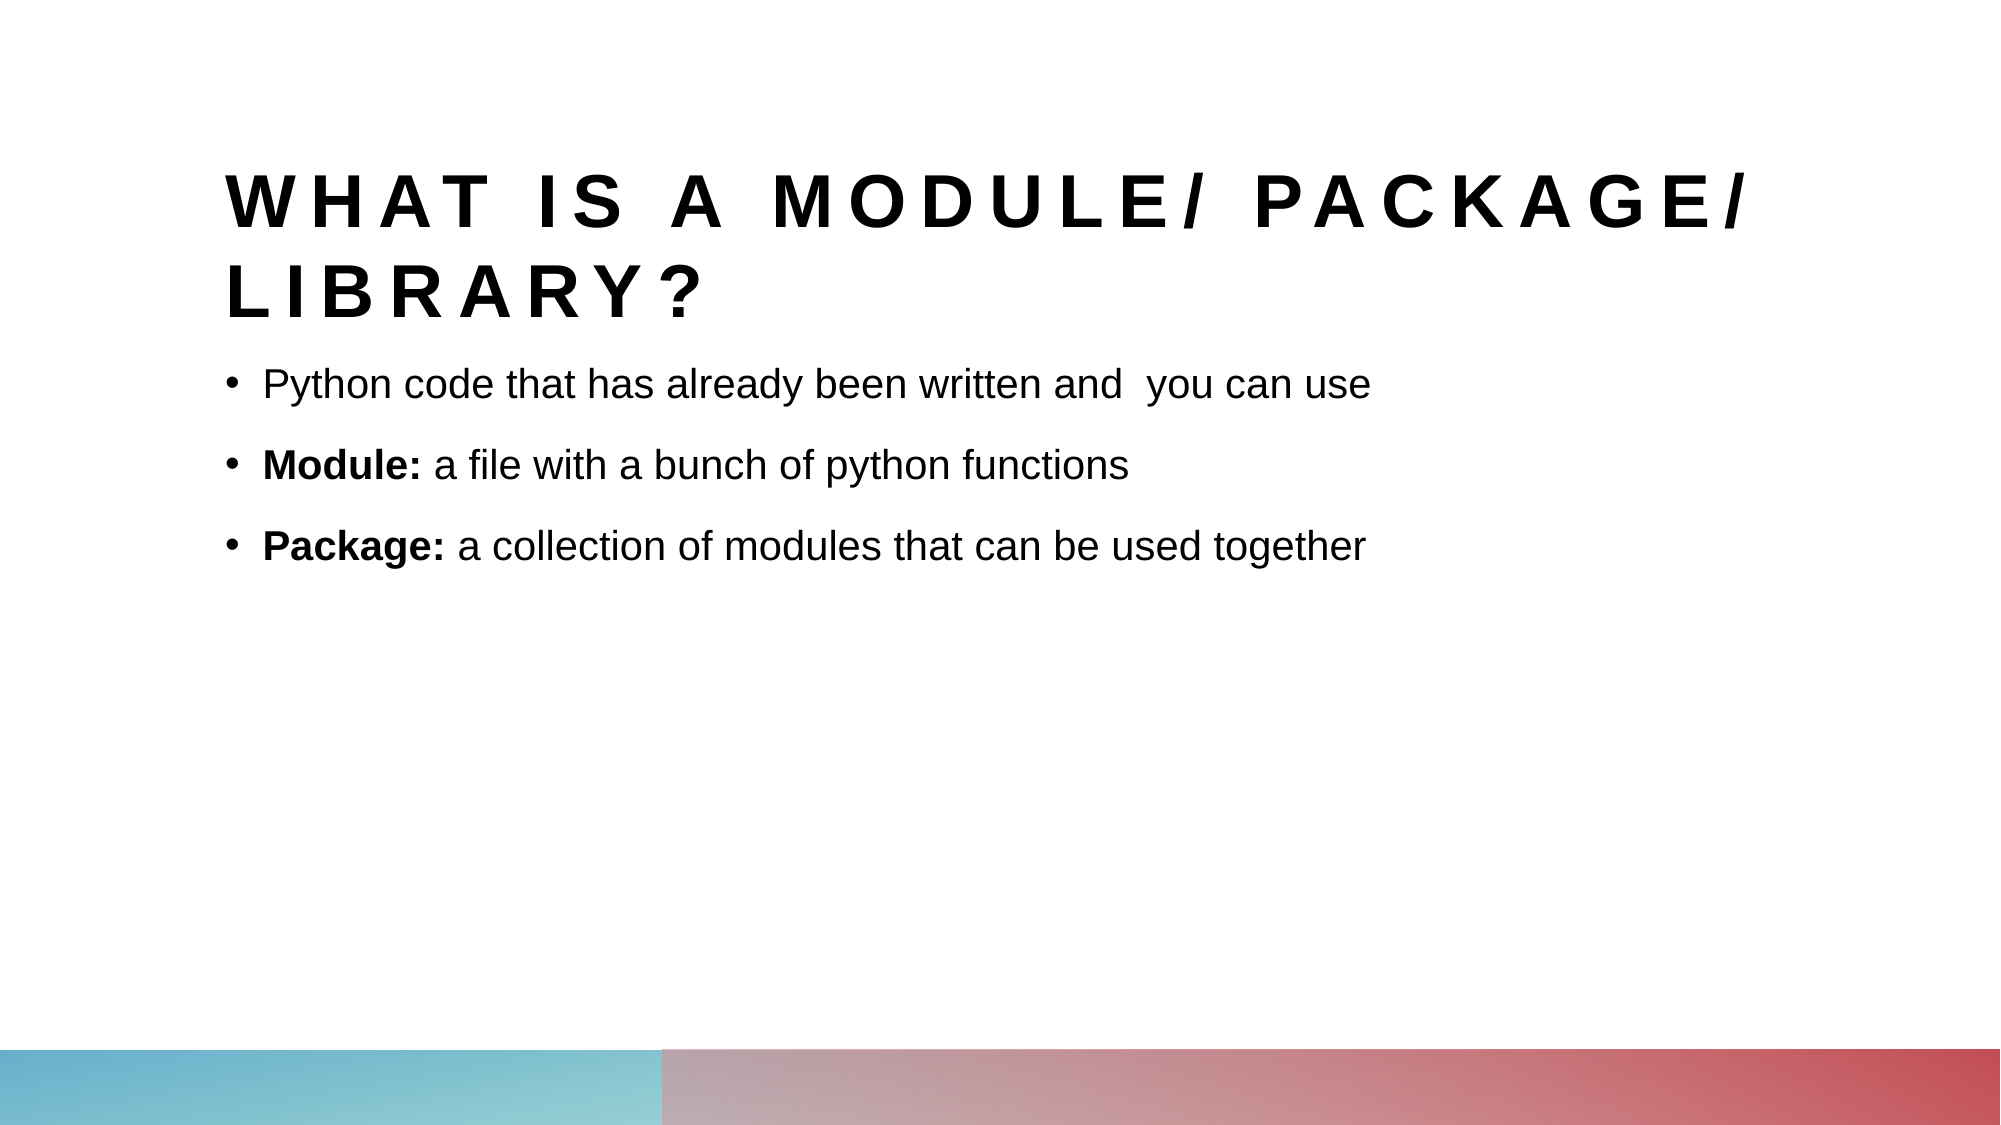

# WHAT is a Module/ Package/ Library?
Python code that has already been written and  you can use
Module: a file with a bunch of python functions
Package: a collection of modules that can be used together